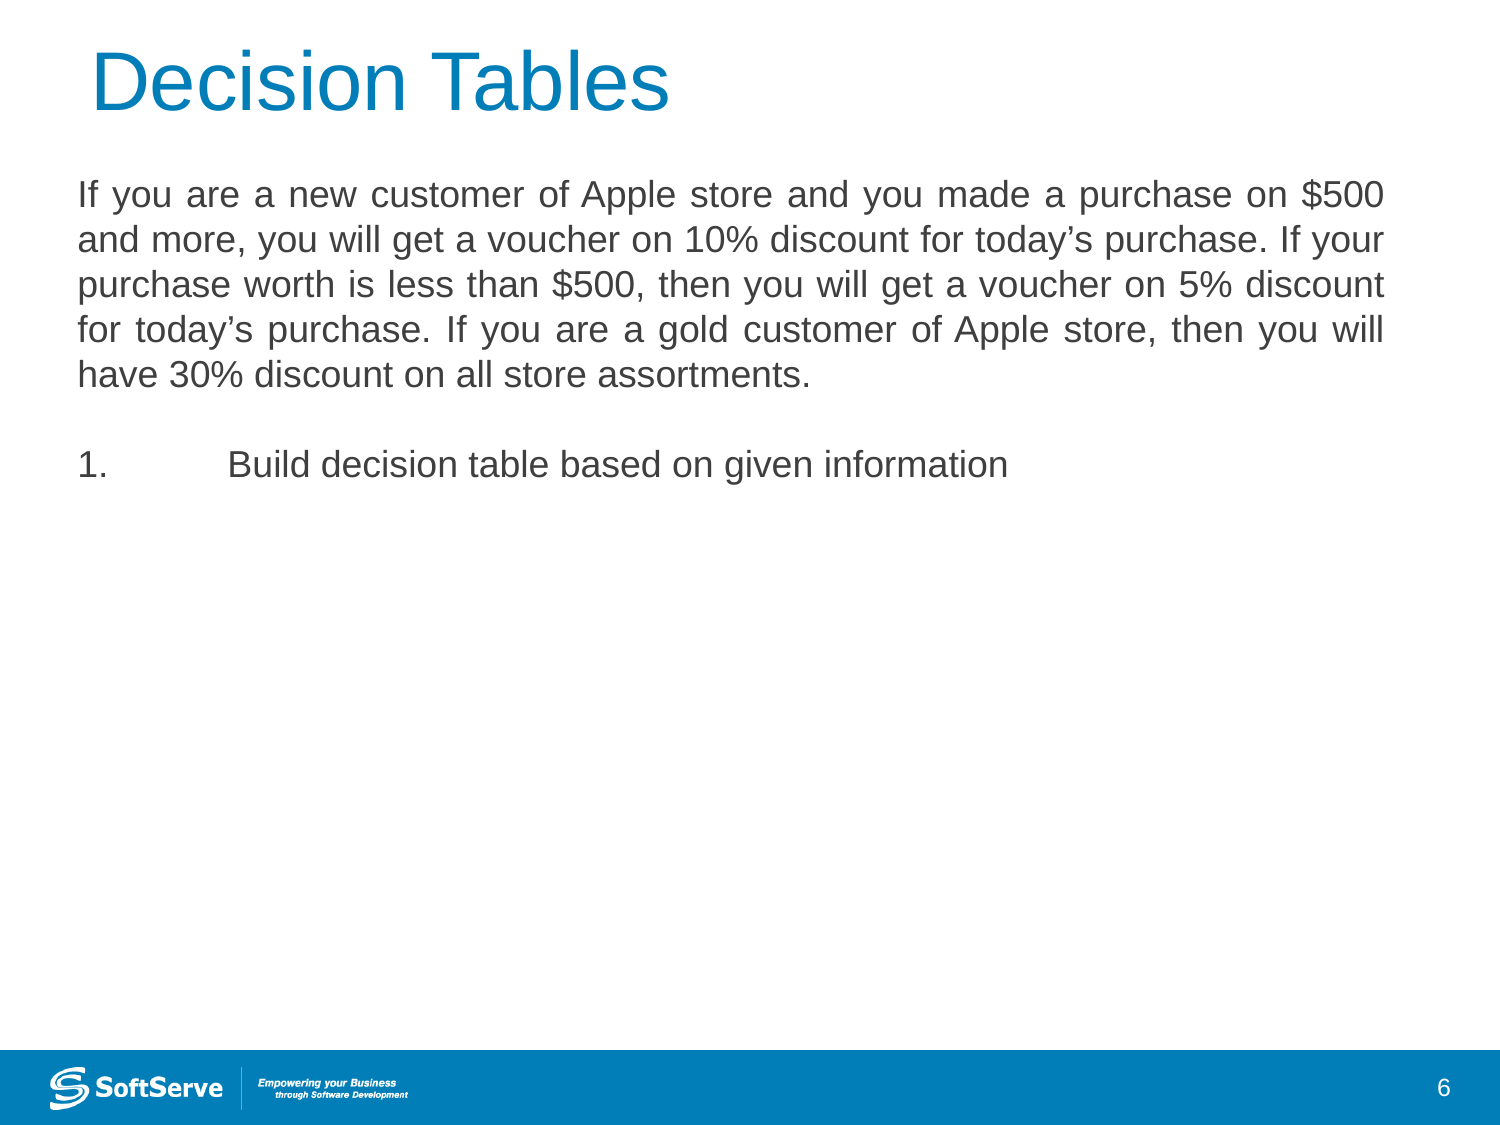

Decision Tables
If you are a new customer of Apple store and you made a purchase on $500 and more, you will get a voucher on 10% discount for today’s purchase. If your purchase worth is less than $500, then you will get a voucher on 5% discount for today’s purchase. If you are a gold customer of Apple store, then you will have 30% discount on all store assortments.

1.	Build decision table based on given information

6